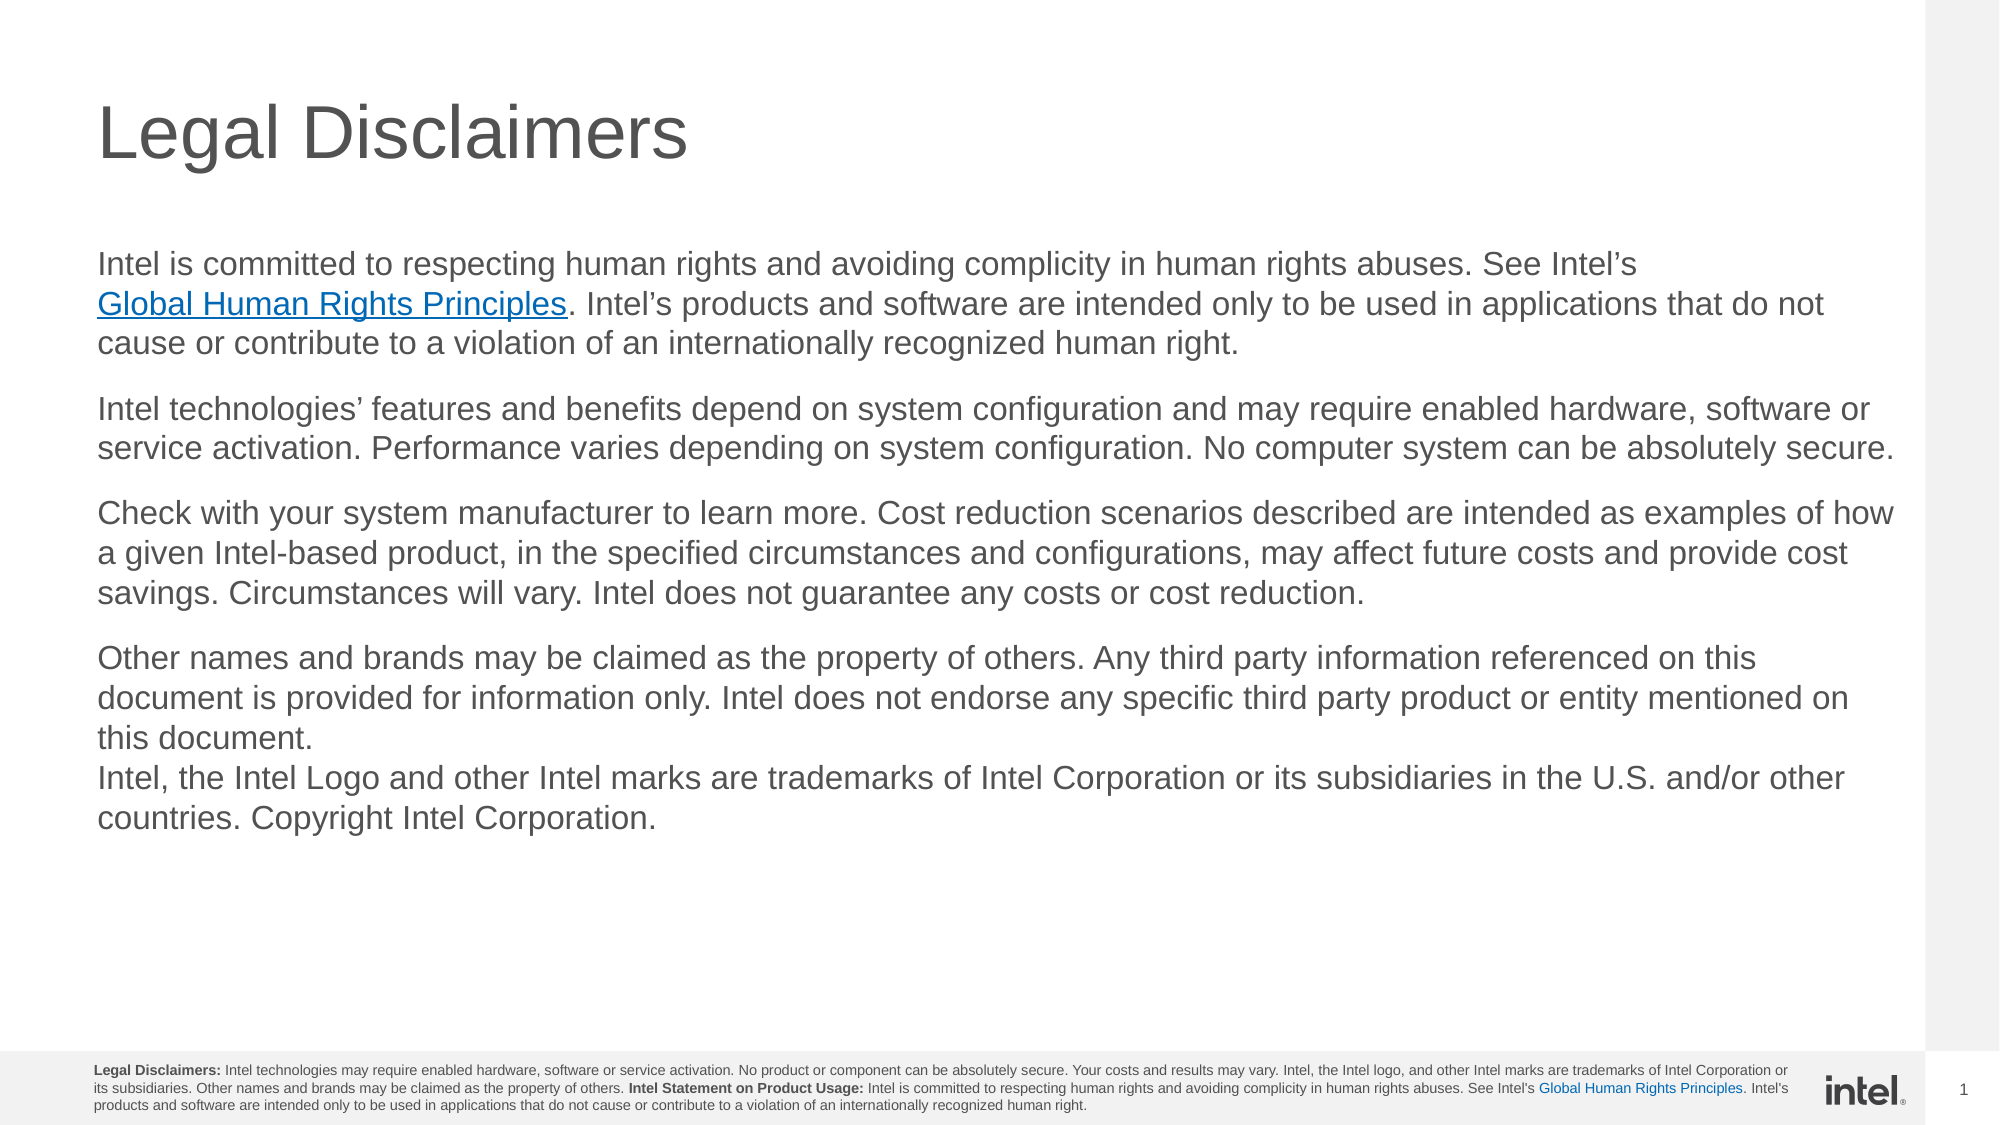

# Legal Disclaimers
Intel is committed to respecting human rights and avoiding complicity in human rights abuses. See Intel’s Global Human Rights Principles. Intel’s products and software are intended only to be used in applications that do not cause or contribute to a violation of an internationally recognized human right.
Intel technologies’ features and benefits depend on system configuration and may require enabled hardware, software or service activation. Performance varies depending on system configuration. No computer system can be absolutely secure.
Check with your system manufacturer to learn more. Cost reduction scenarios described are intended as examples of how a given Intel-based product, in the specified circumstances and configurations, may affect future costs and provide cost savings. Circumstances will vary. Intel does not guarantee any costs or cost reduction.
Other names and brands may be claimed as the property of others. Any third party information referenced on this document is provided for information only. Intel does not endorse any specific third party product or entity mentioned on this document.
Intel, the Intel Logo and other Intel marks are trademarks of Intel Corporation or its subsidiaries in the U.S. and/or other countries. Copyright Intel Corporation.